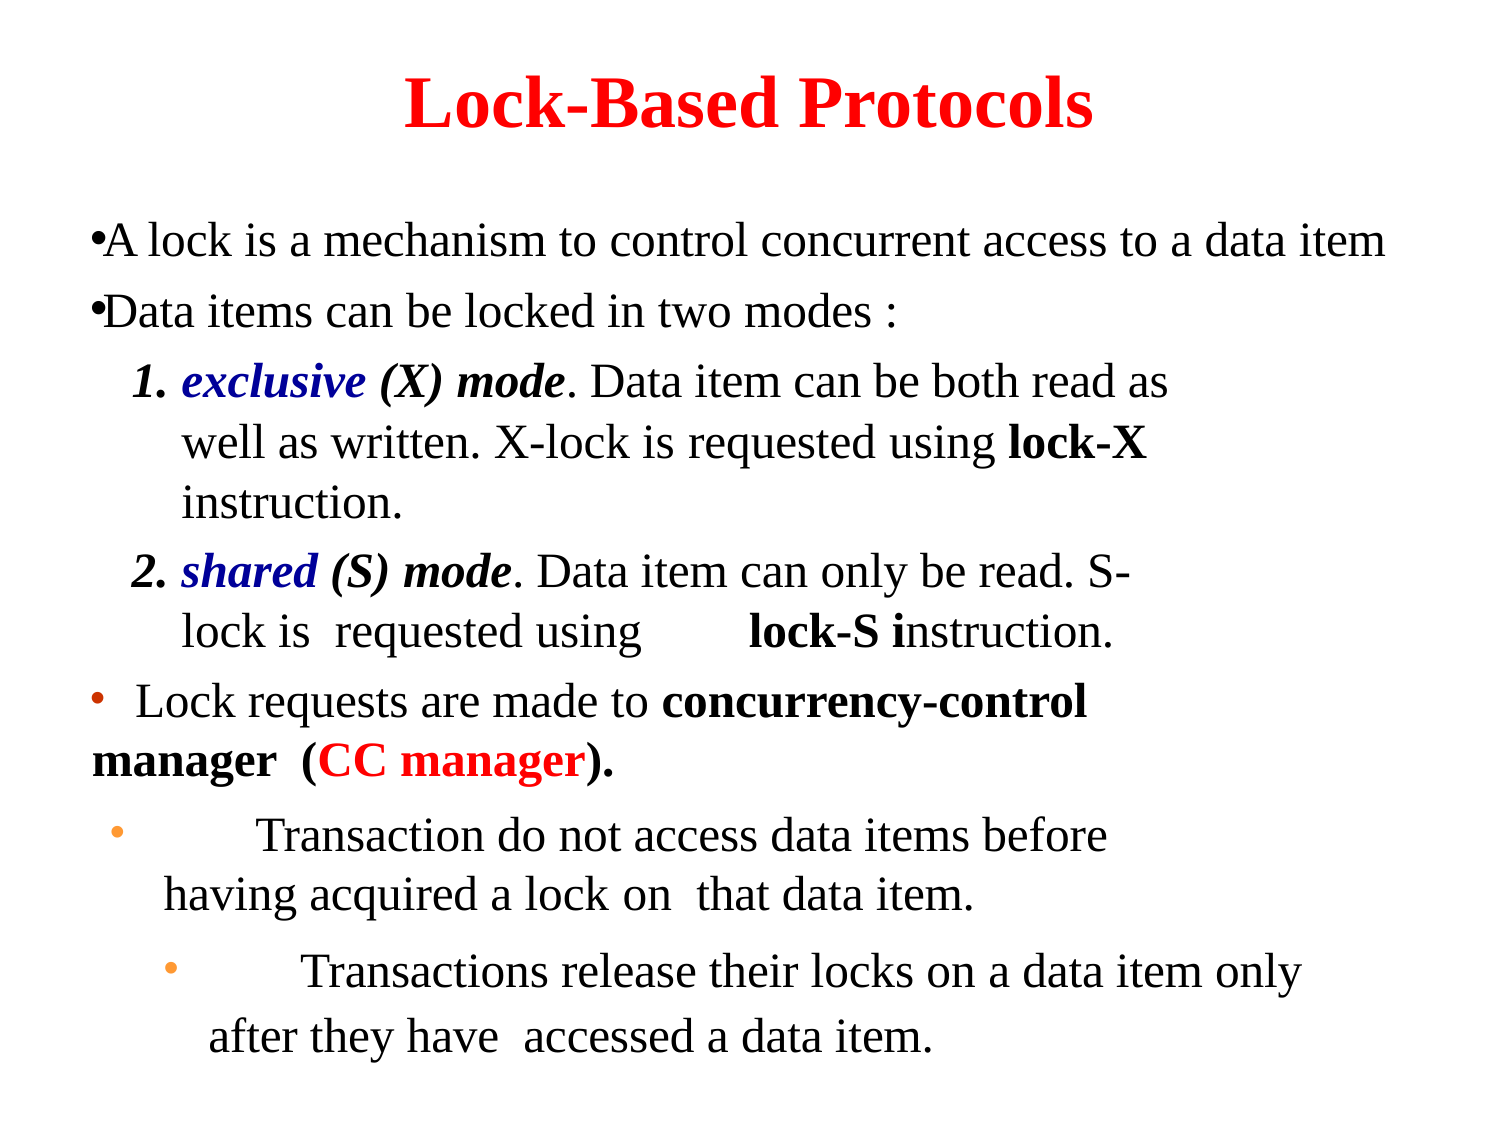

# Lock-Based Protocols
A lock is a mechanism to control concurrent access to a data item
Data items can be locked in two modes :
exclusive (X) mode. Data item can be both read as well as written. X-lock is requested using lock-X instruction.
shared (S) mode. Data item can only be read. S-lock is  requested using	 lock-S instruction.
	Lock requests are made to concurrency-control manager  (CC manager).
	Transaction do not access data items before having acquired a lock on  that data item.
	Transactions release their locks on a data item only after they have  accessed a data item.